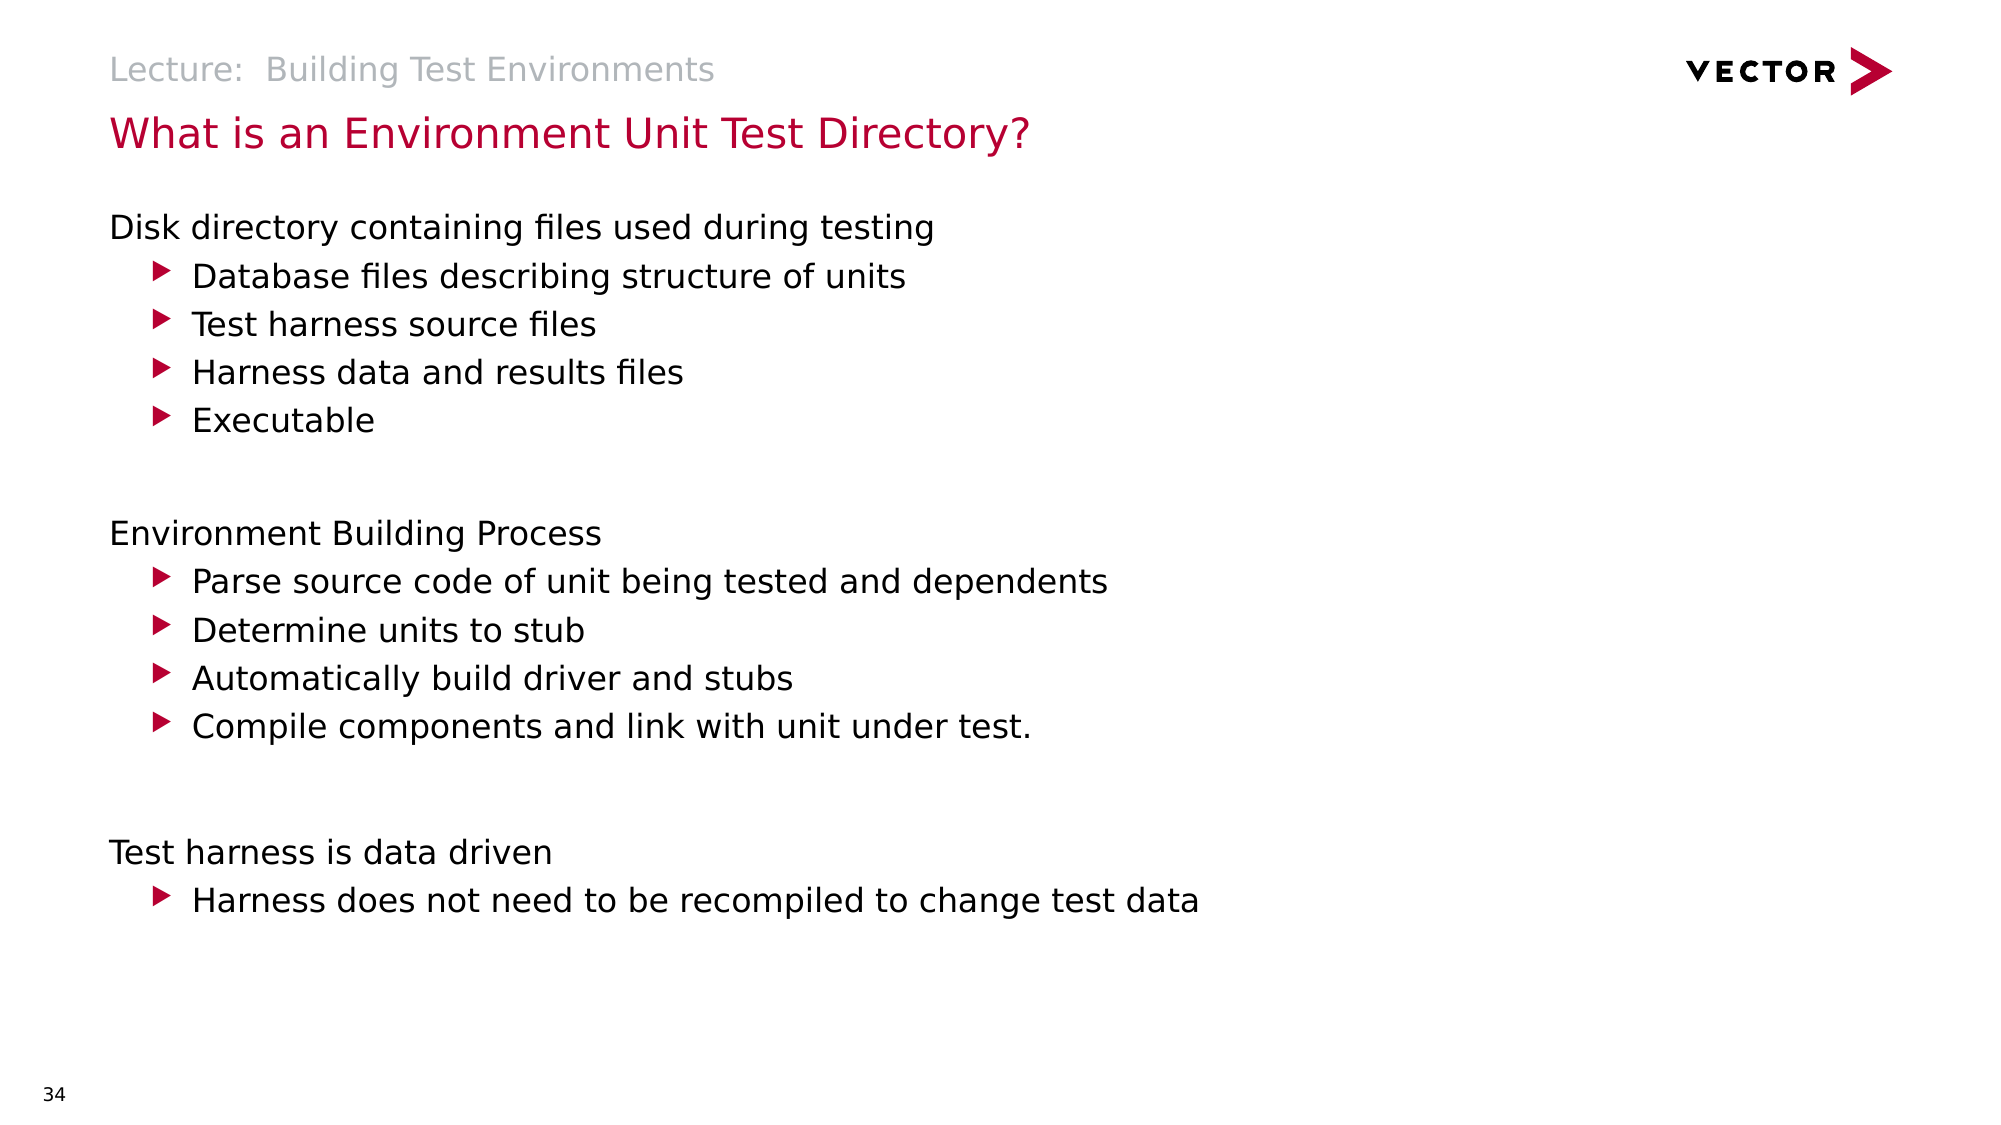

# Lecture:  Building Test Environments
What is an Environment Unit Test Directory?
Disk directory containing files used during testing
Database files describing structure of units
Test harness source files
Harness data and results files
Executable

Environment Building Process
Parse source code of unit being tested and dependents
Determine units to stub
Automatically build driver and stubs
Compile components and link with unit under test.

Test harness is data driven
Harness does not need to be recompiled to change test data